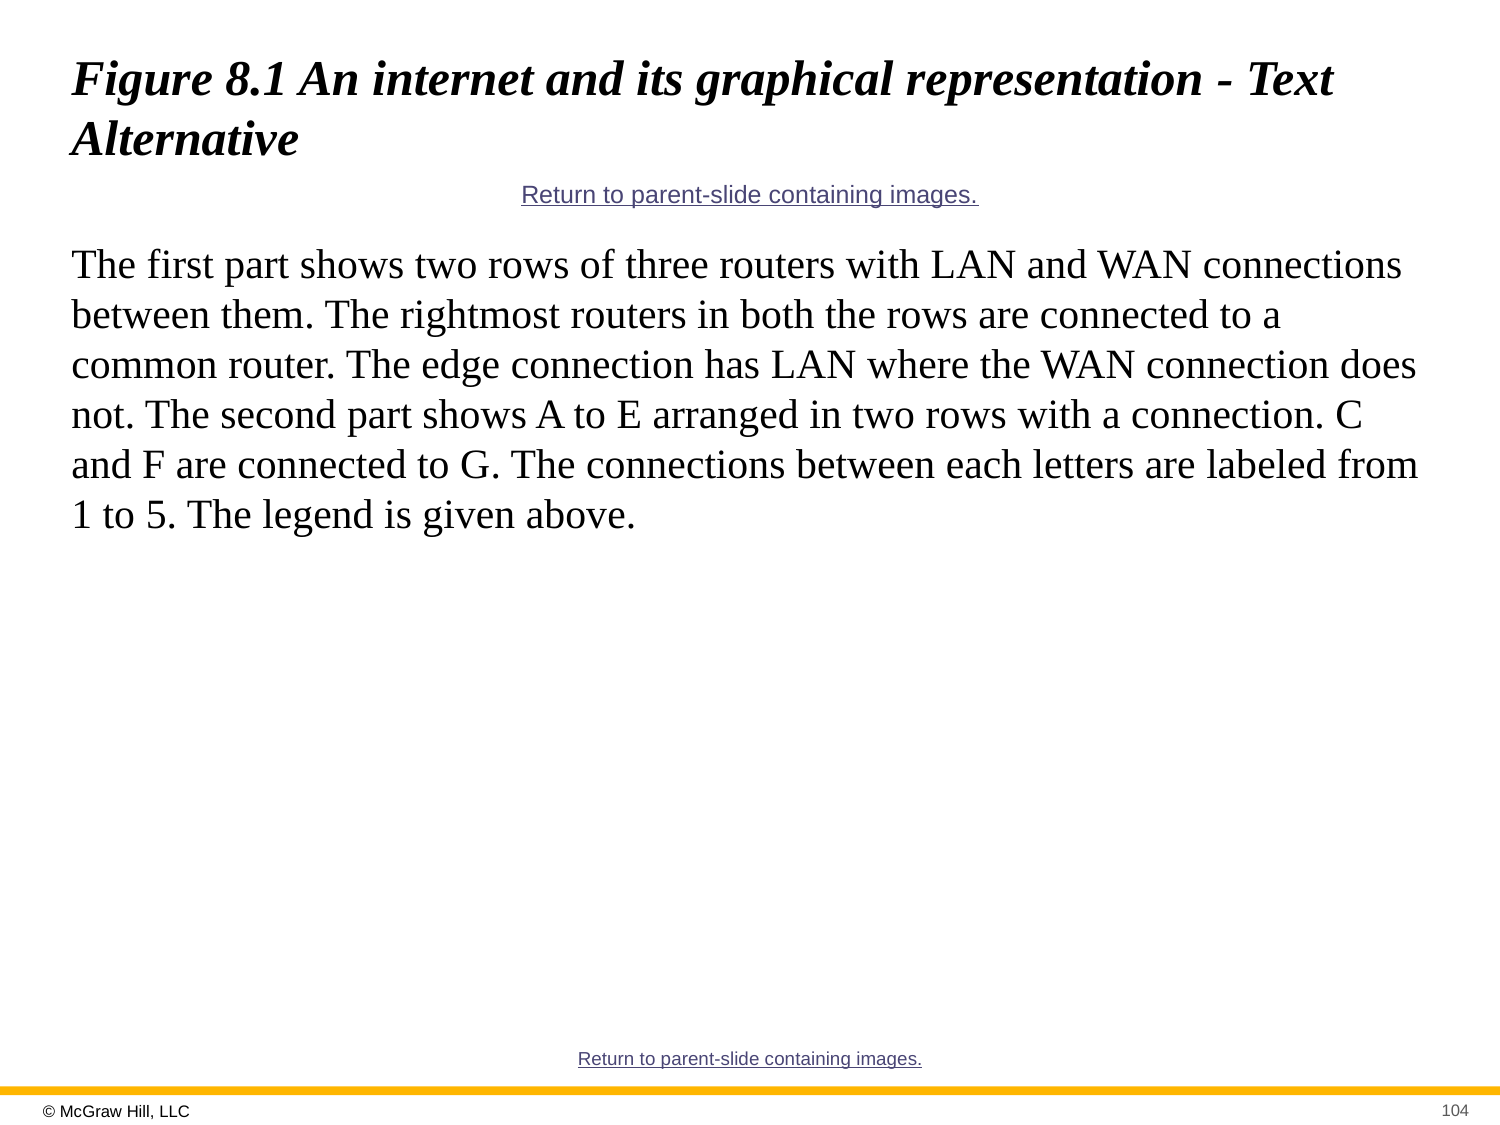

# Figure 8.1 An internet and its graphical representation - Text Alternative
Return to parent-slide containing images.
The first part shows two rows of three routers with LAN and WAN connections between them. The rightmost routers in both the rows are connected to a common router. The edge connection has LAN where the WAN connection does not. The second part shows A to E arranged in two rows with a connection. C and F are connected to G. The connections between each letters are labeled from 1 to 5. The legend is given above.
Return to parent-slide containing images.
104